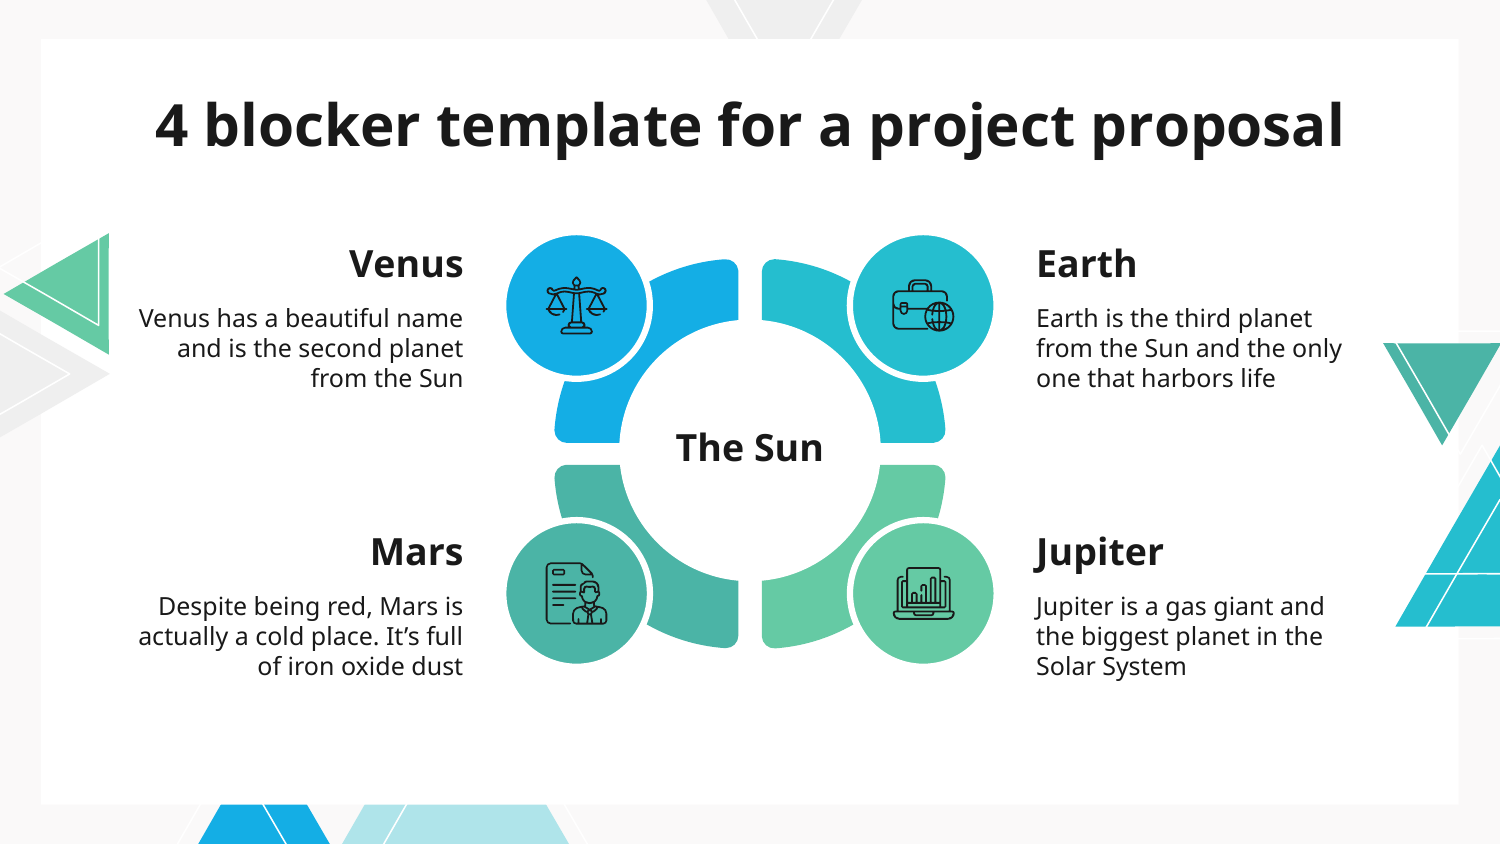

# 4 blocker template for a project proposal
Venus
Earth

Venus has a beautiful name and is the second planet from the Sun
Earth is the third planet from the Sun and the only one that harbors life

The Sun

Mars

Jupiter

Despite being red, Mars is actually a cold place. It’s full of iron oxide dust
Jupiter is a gas giant and the biggest planet in the Solar System